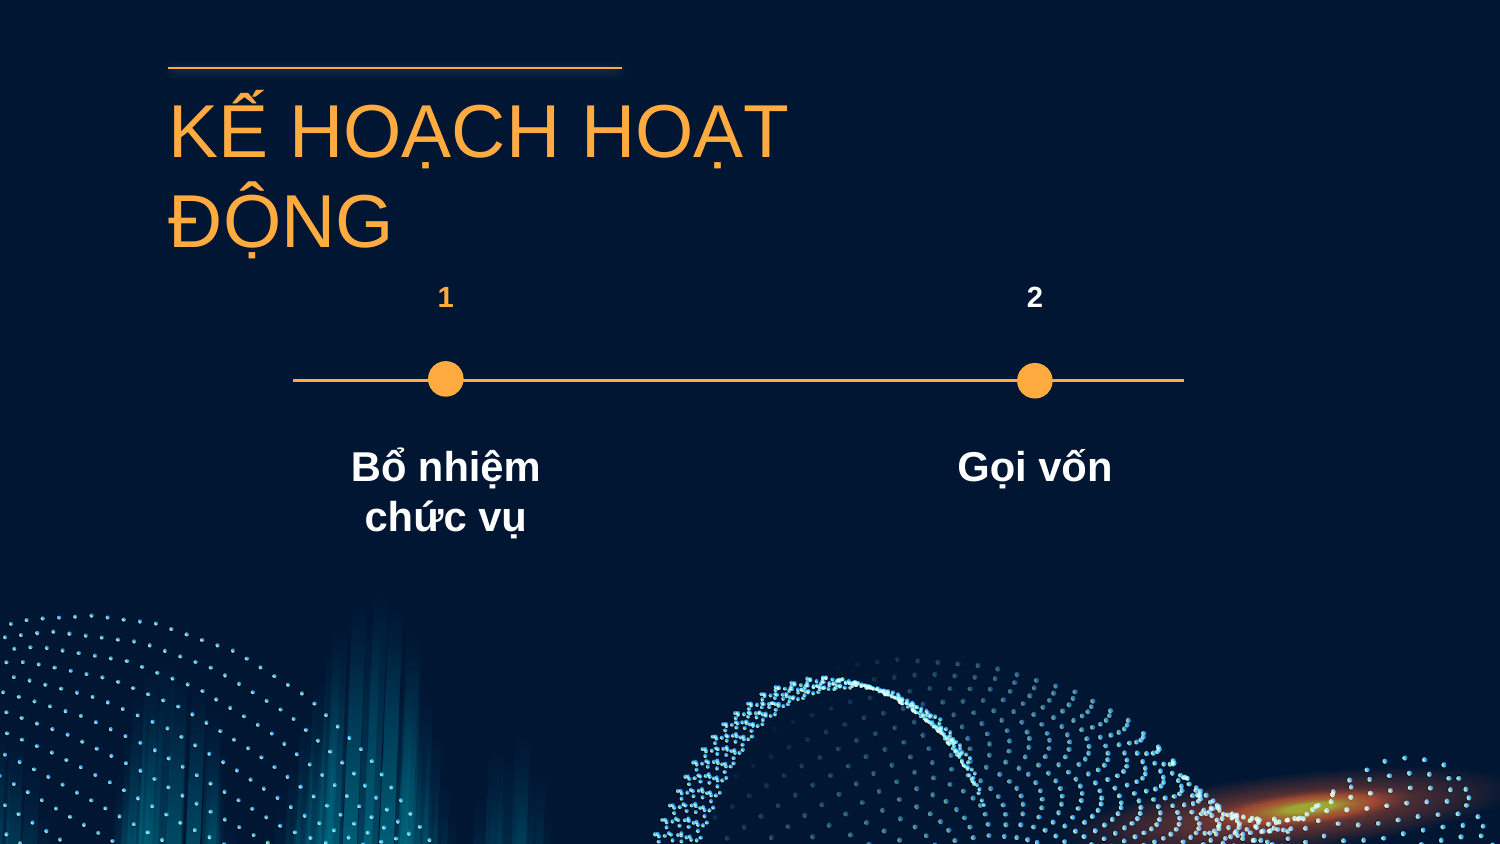

# KẾ HOẠCH HOẠT ĐỘNG
1
2

Bổ nhiệm
chức vụ
Gọi vốn